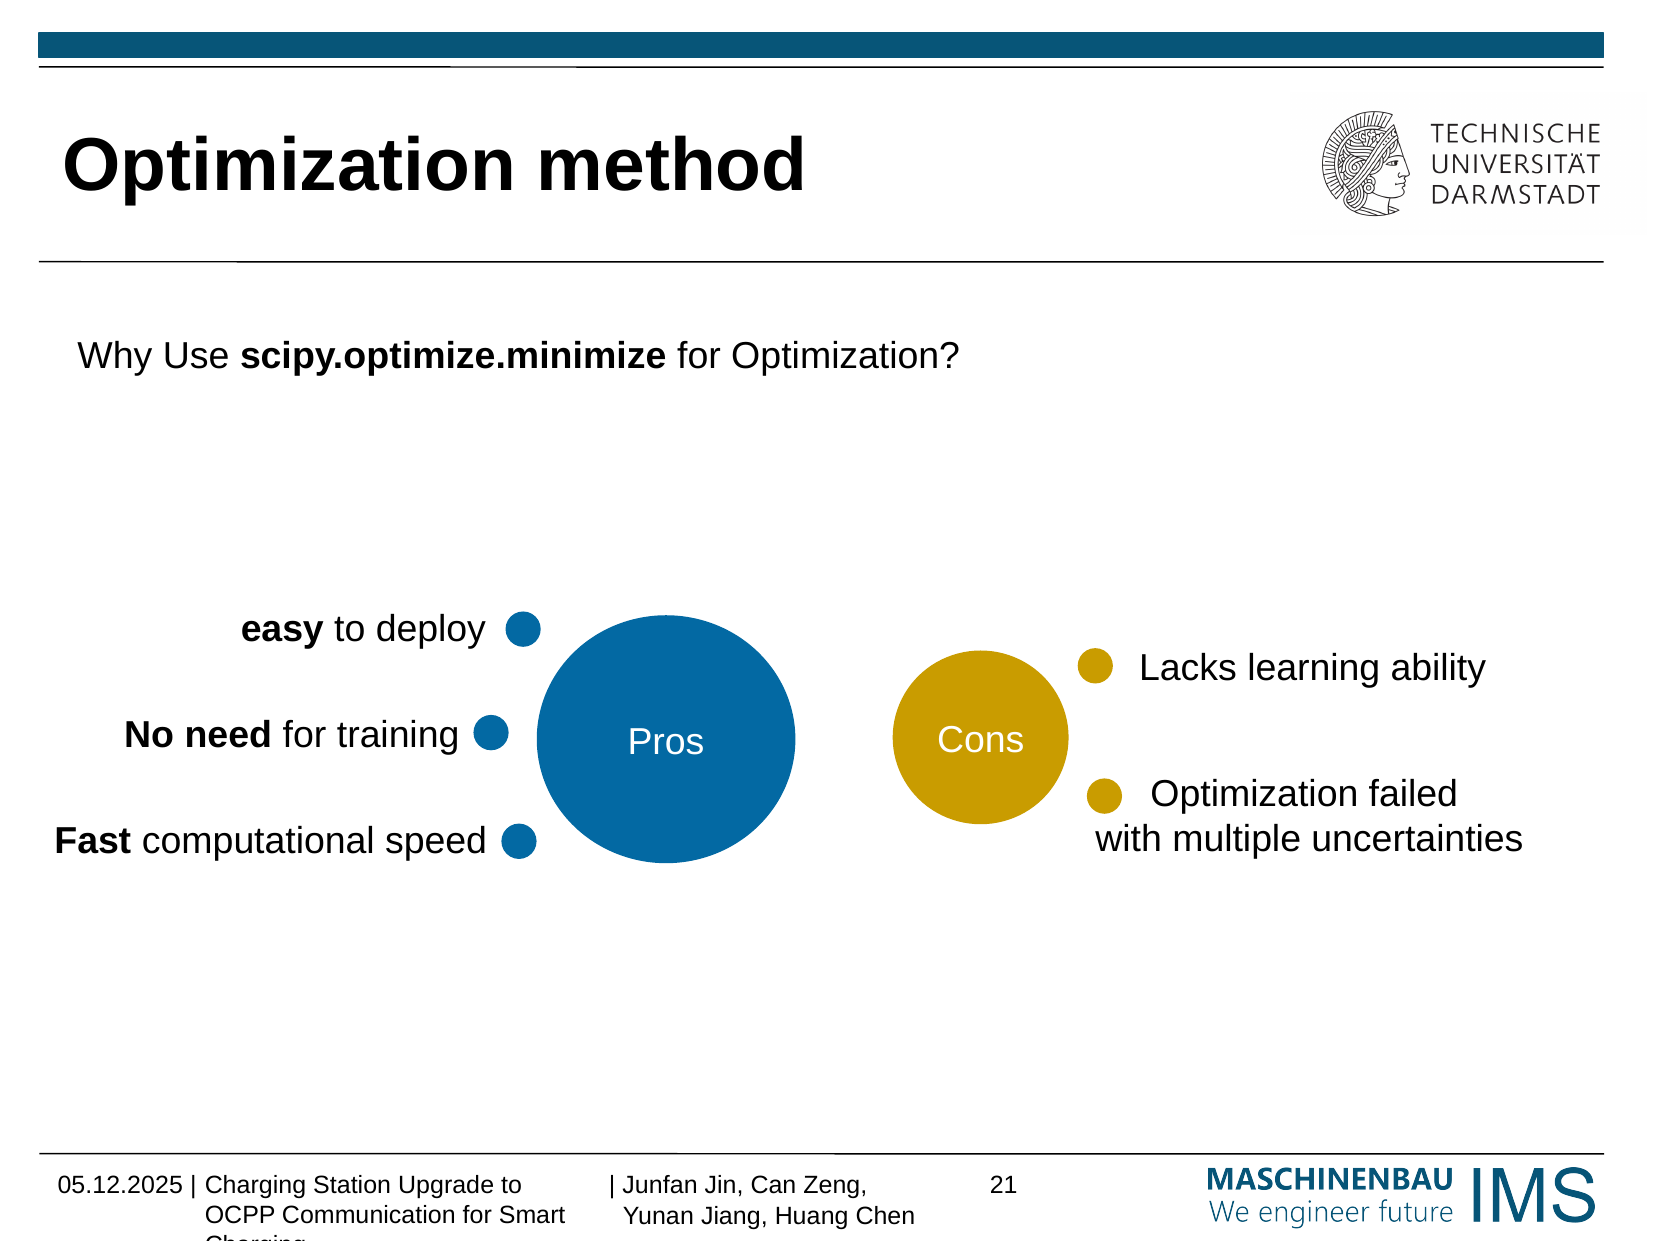

# Optimization method
Why Use scipy.optimize.minimize for Optimization?
easy to deploy

Pros
Lacks learning ability

Cons
No need for training

Optimization failed
with multiple uncertainties

Fast computational speed